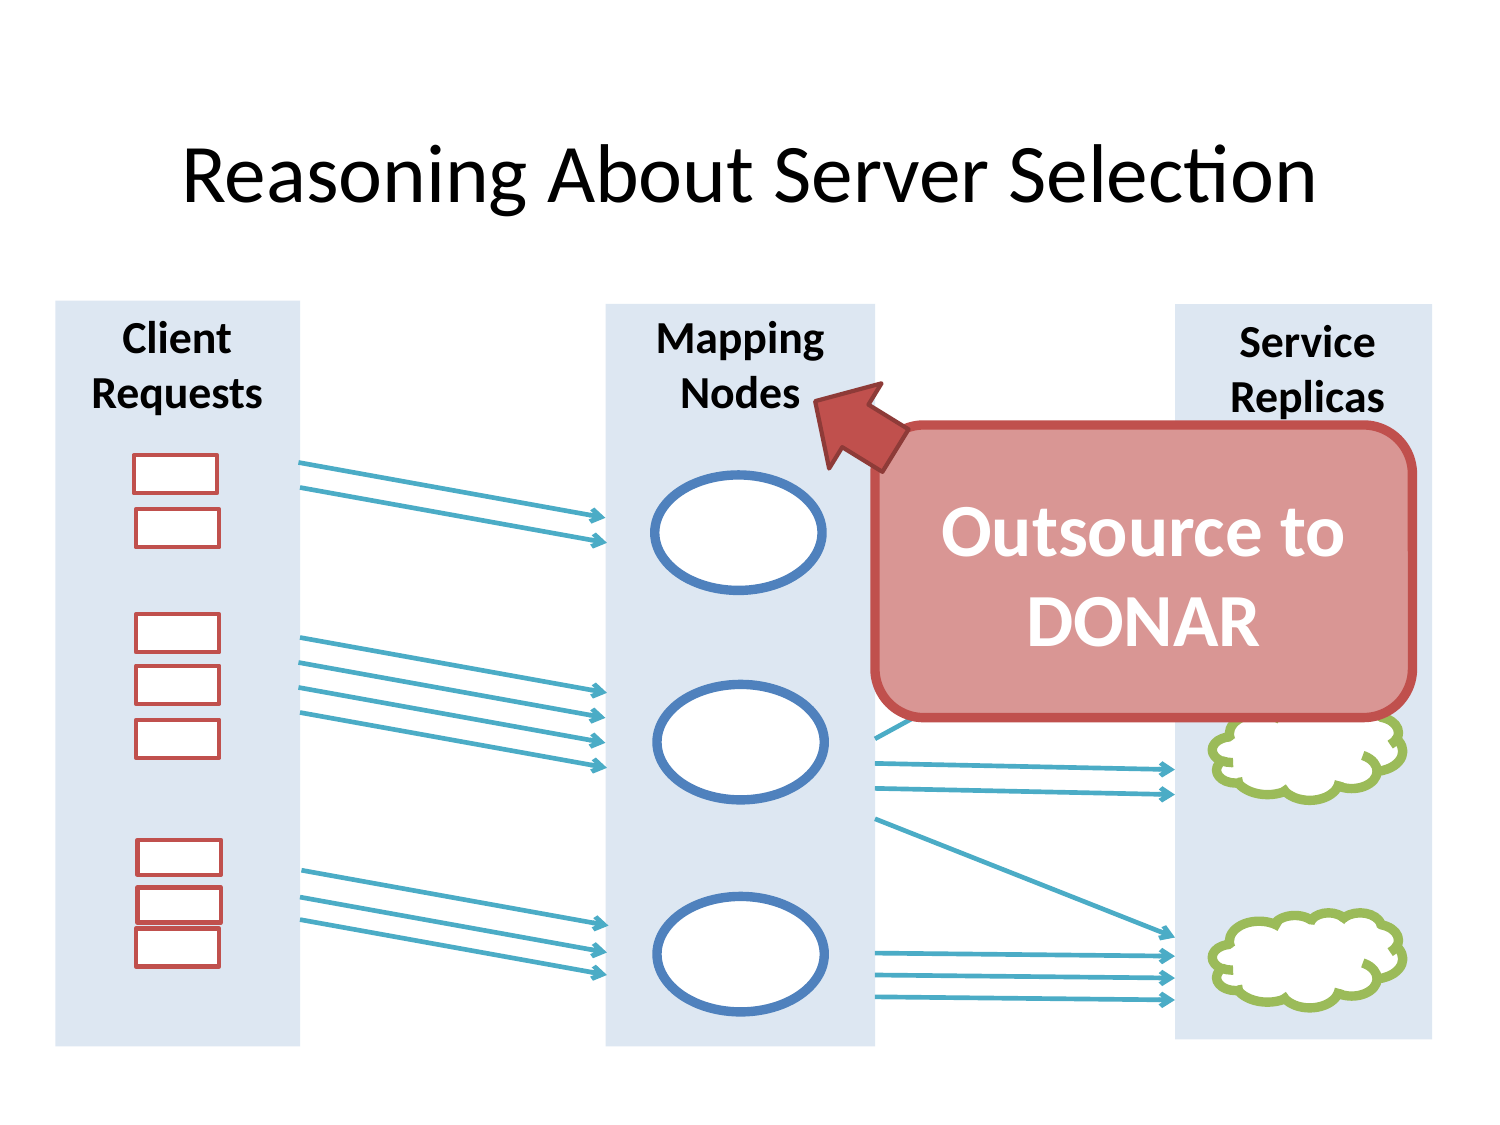

# Reasoning About Server Selection
Mapping
Nodes

Client Requests

Service
Replicas

Outsource to DONAR